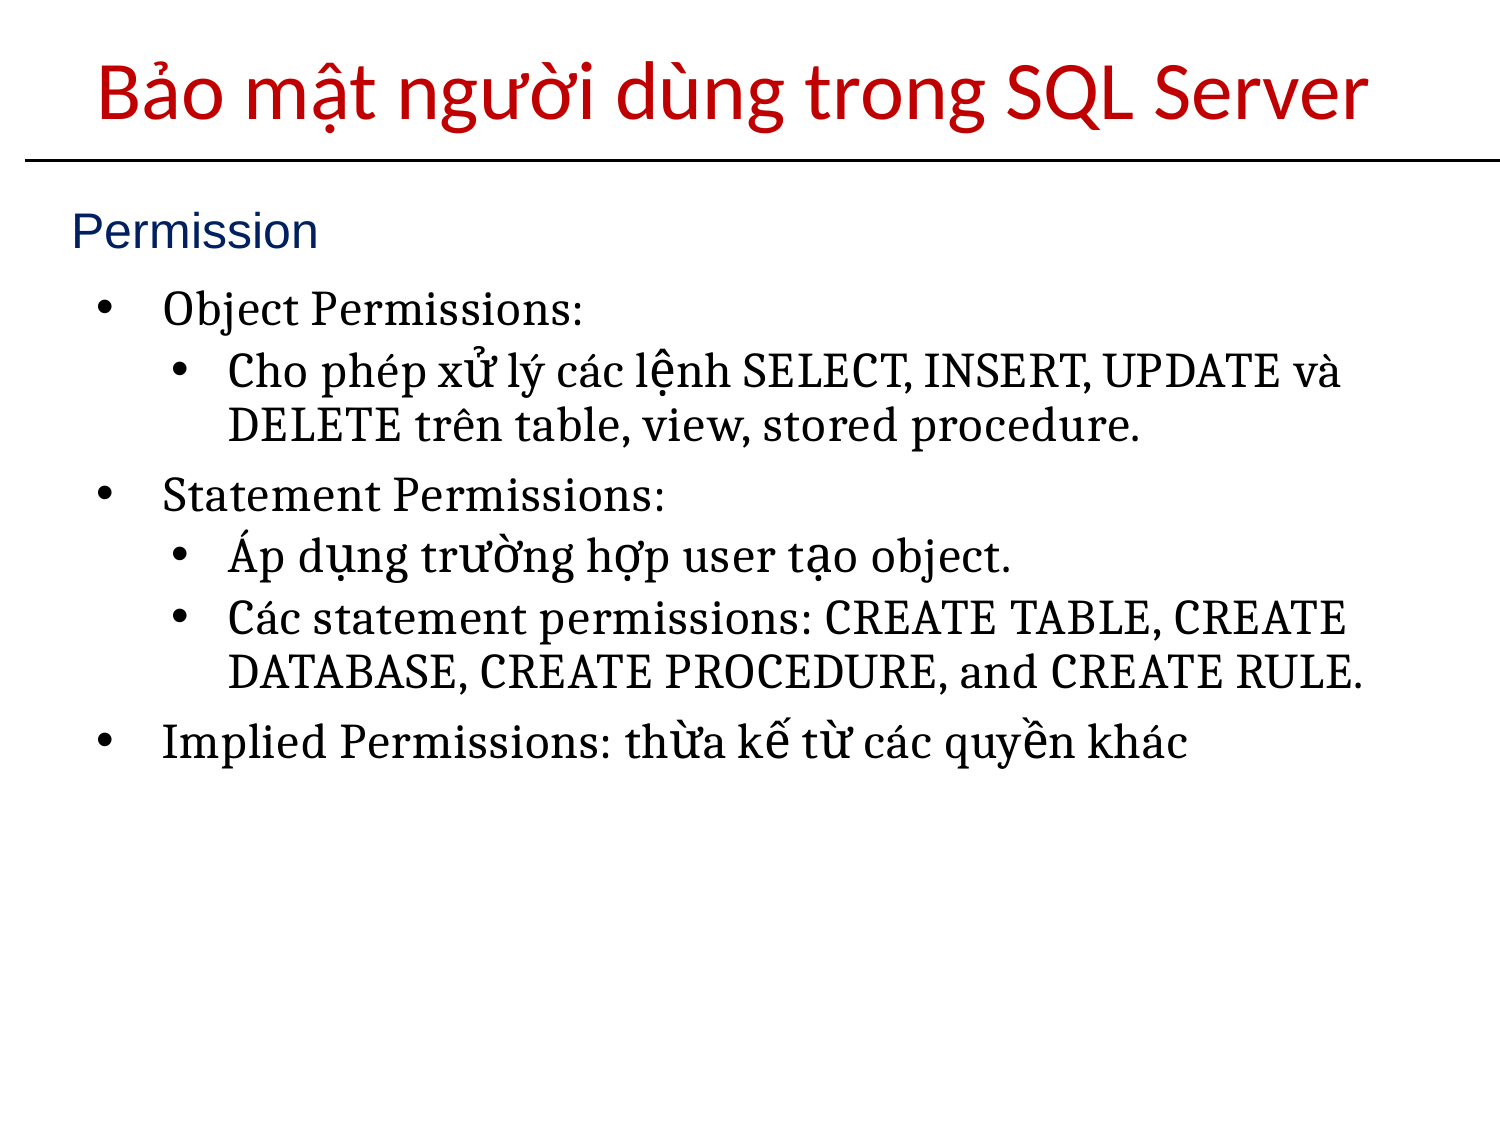

# Bảo mật người dùng trong SQL Server
Permission
Object Permissions:
Cho phép xử lý các lệnh SELECT, INSERT, UPDATE và DELETE trên table, view, stored procedure.
Statement Permissions:
Áp dụng trường hợp user tạo object.
Các statement permissions: CREATE TABLE, CREATE DATABASE, CREATE PROCEDURE, and CREATE RULE.
Implied Permissions: thừa kế từ các quyền khác